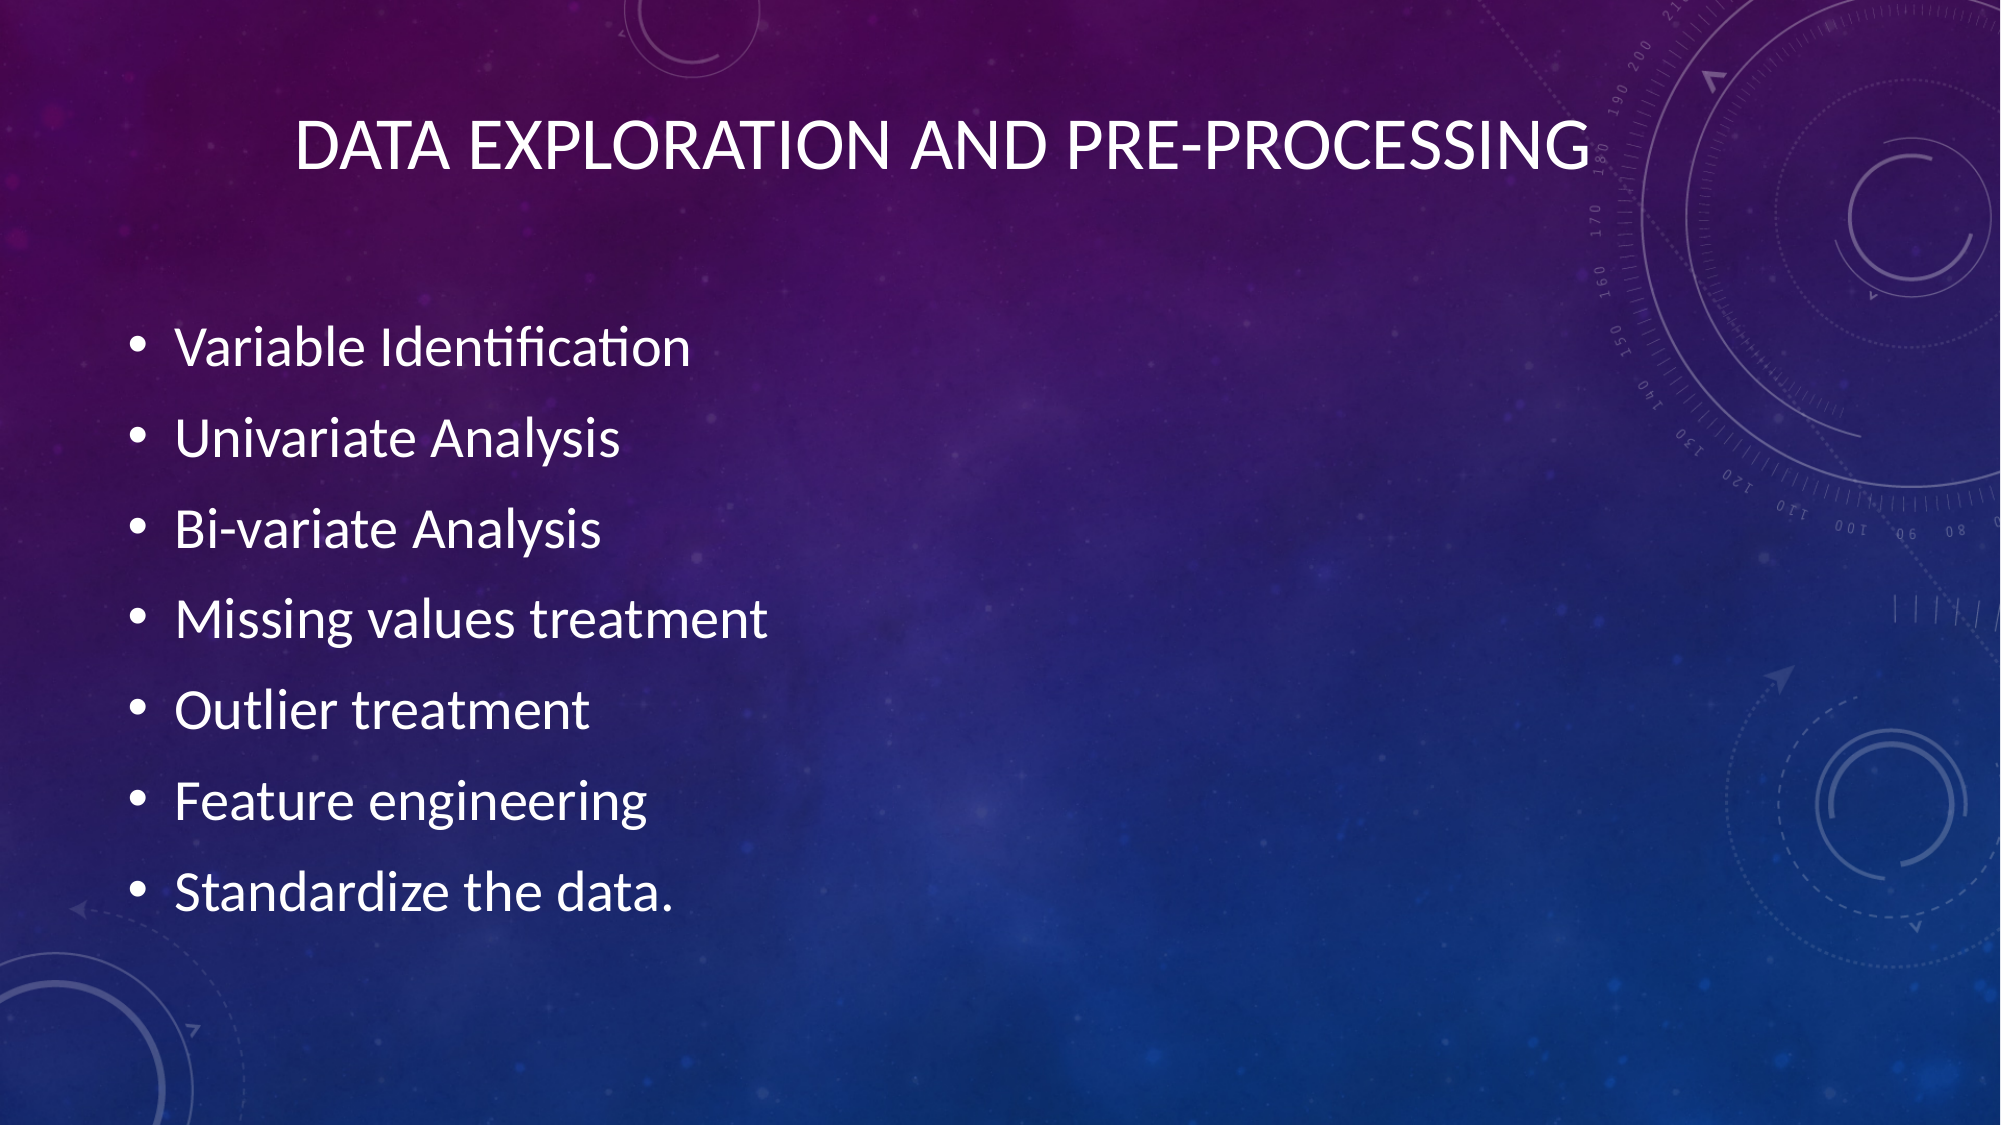

# DATA EXPLORATION AND PRE-PROCESSING
Variable Identification
Univariate Analysis
Bi-variate Analysis
Missing values treatment
Outlier treatment
Feature engineering
Standardize the data.